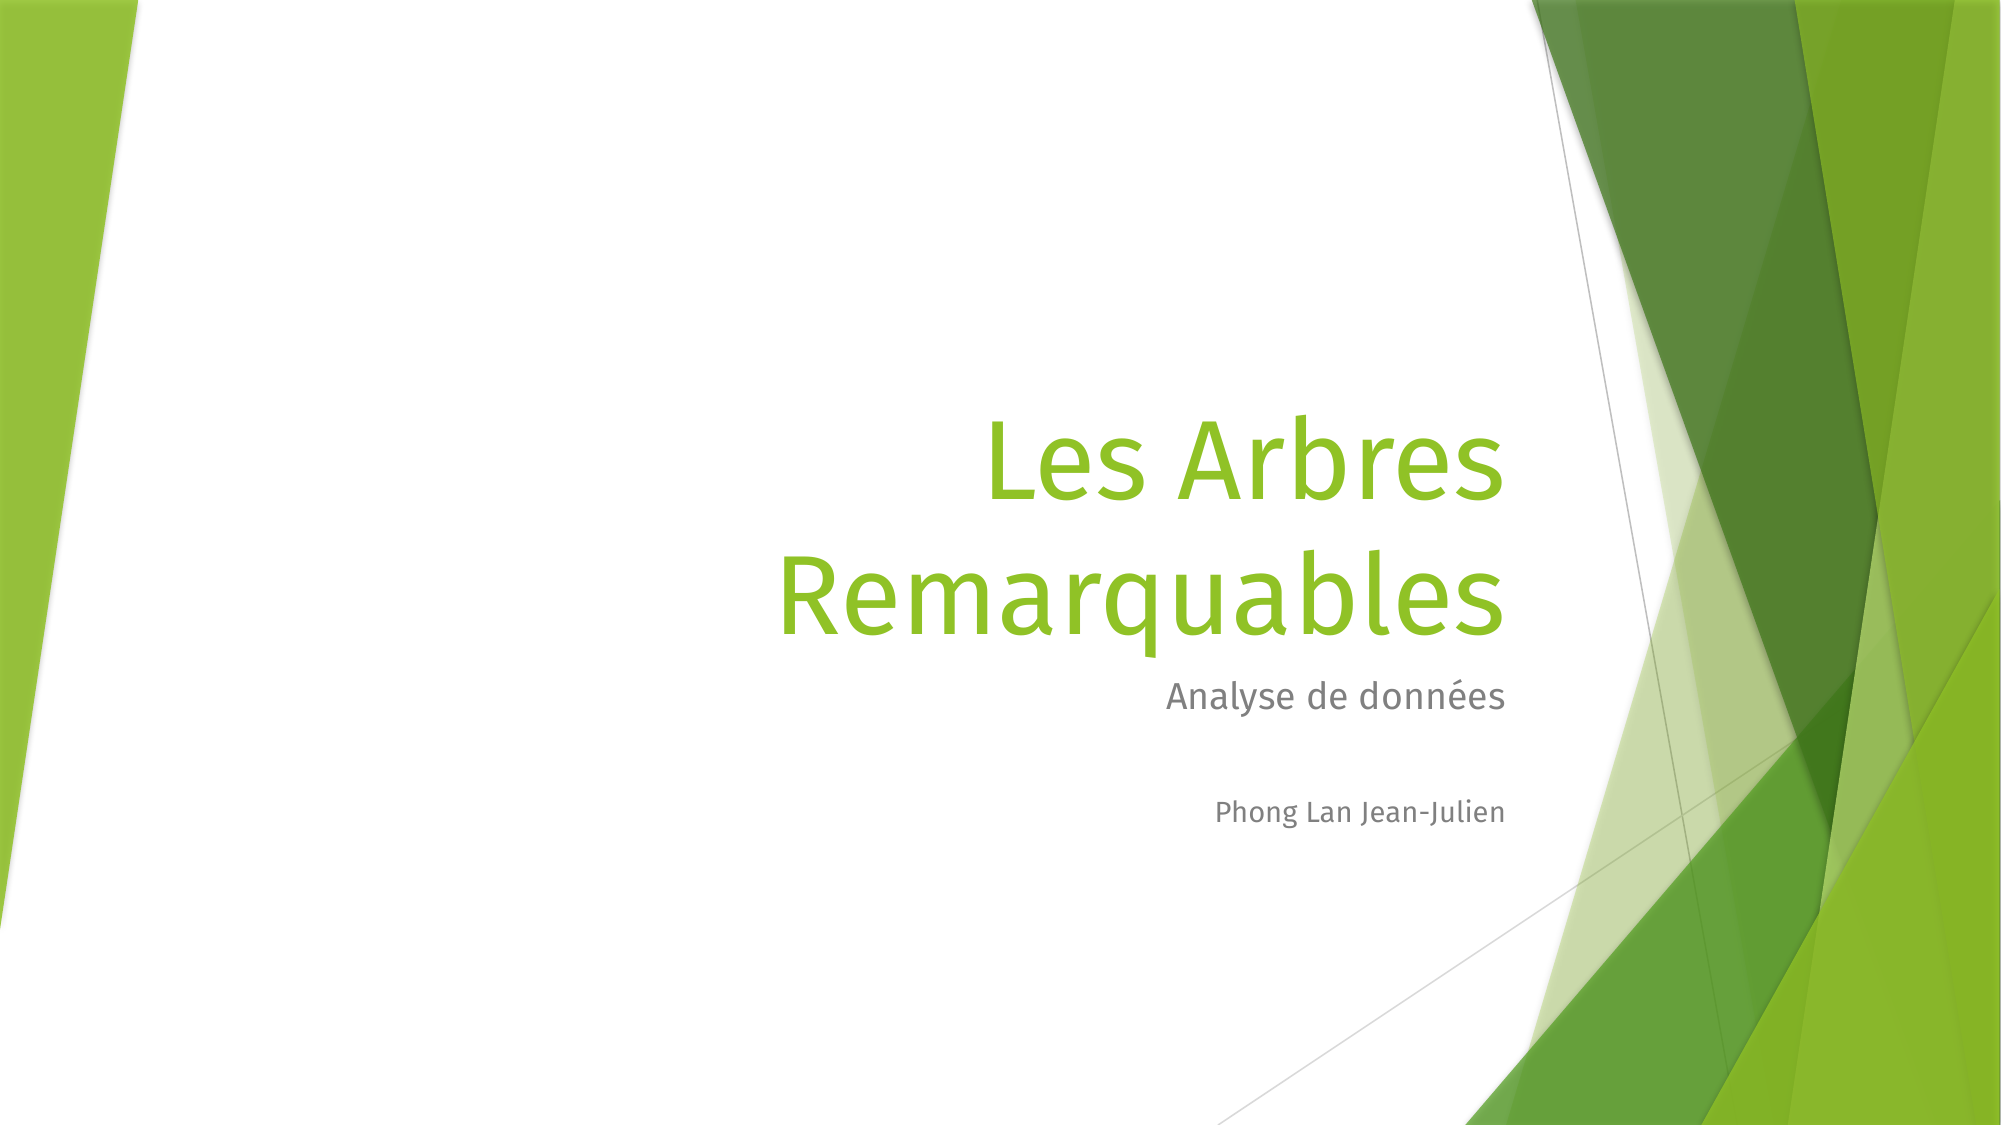

# Les Arbres Remarquables
Analyse de données

Phong Lan Jean-Julien